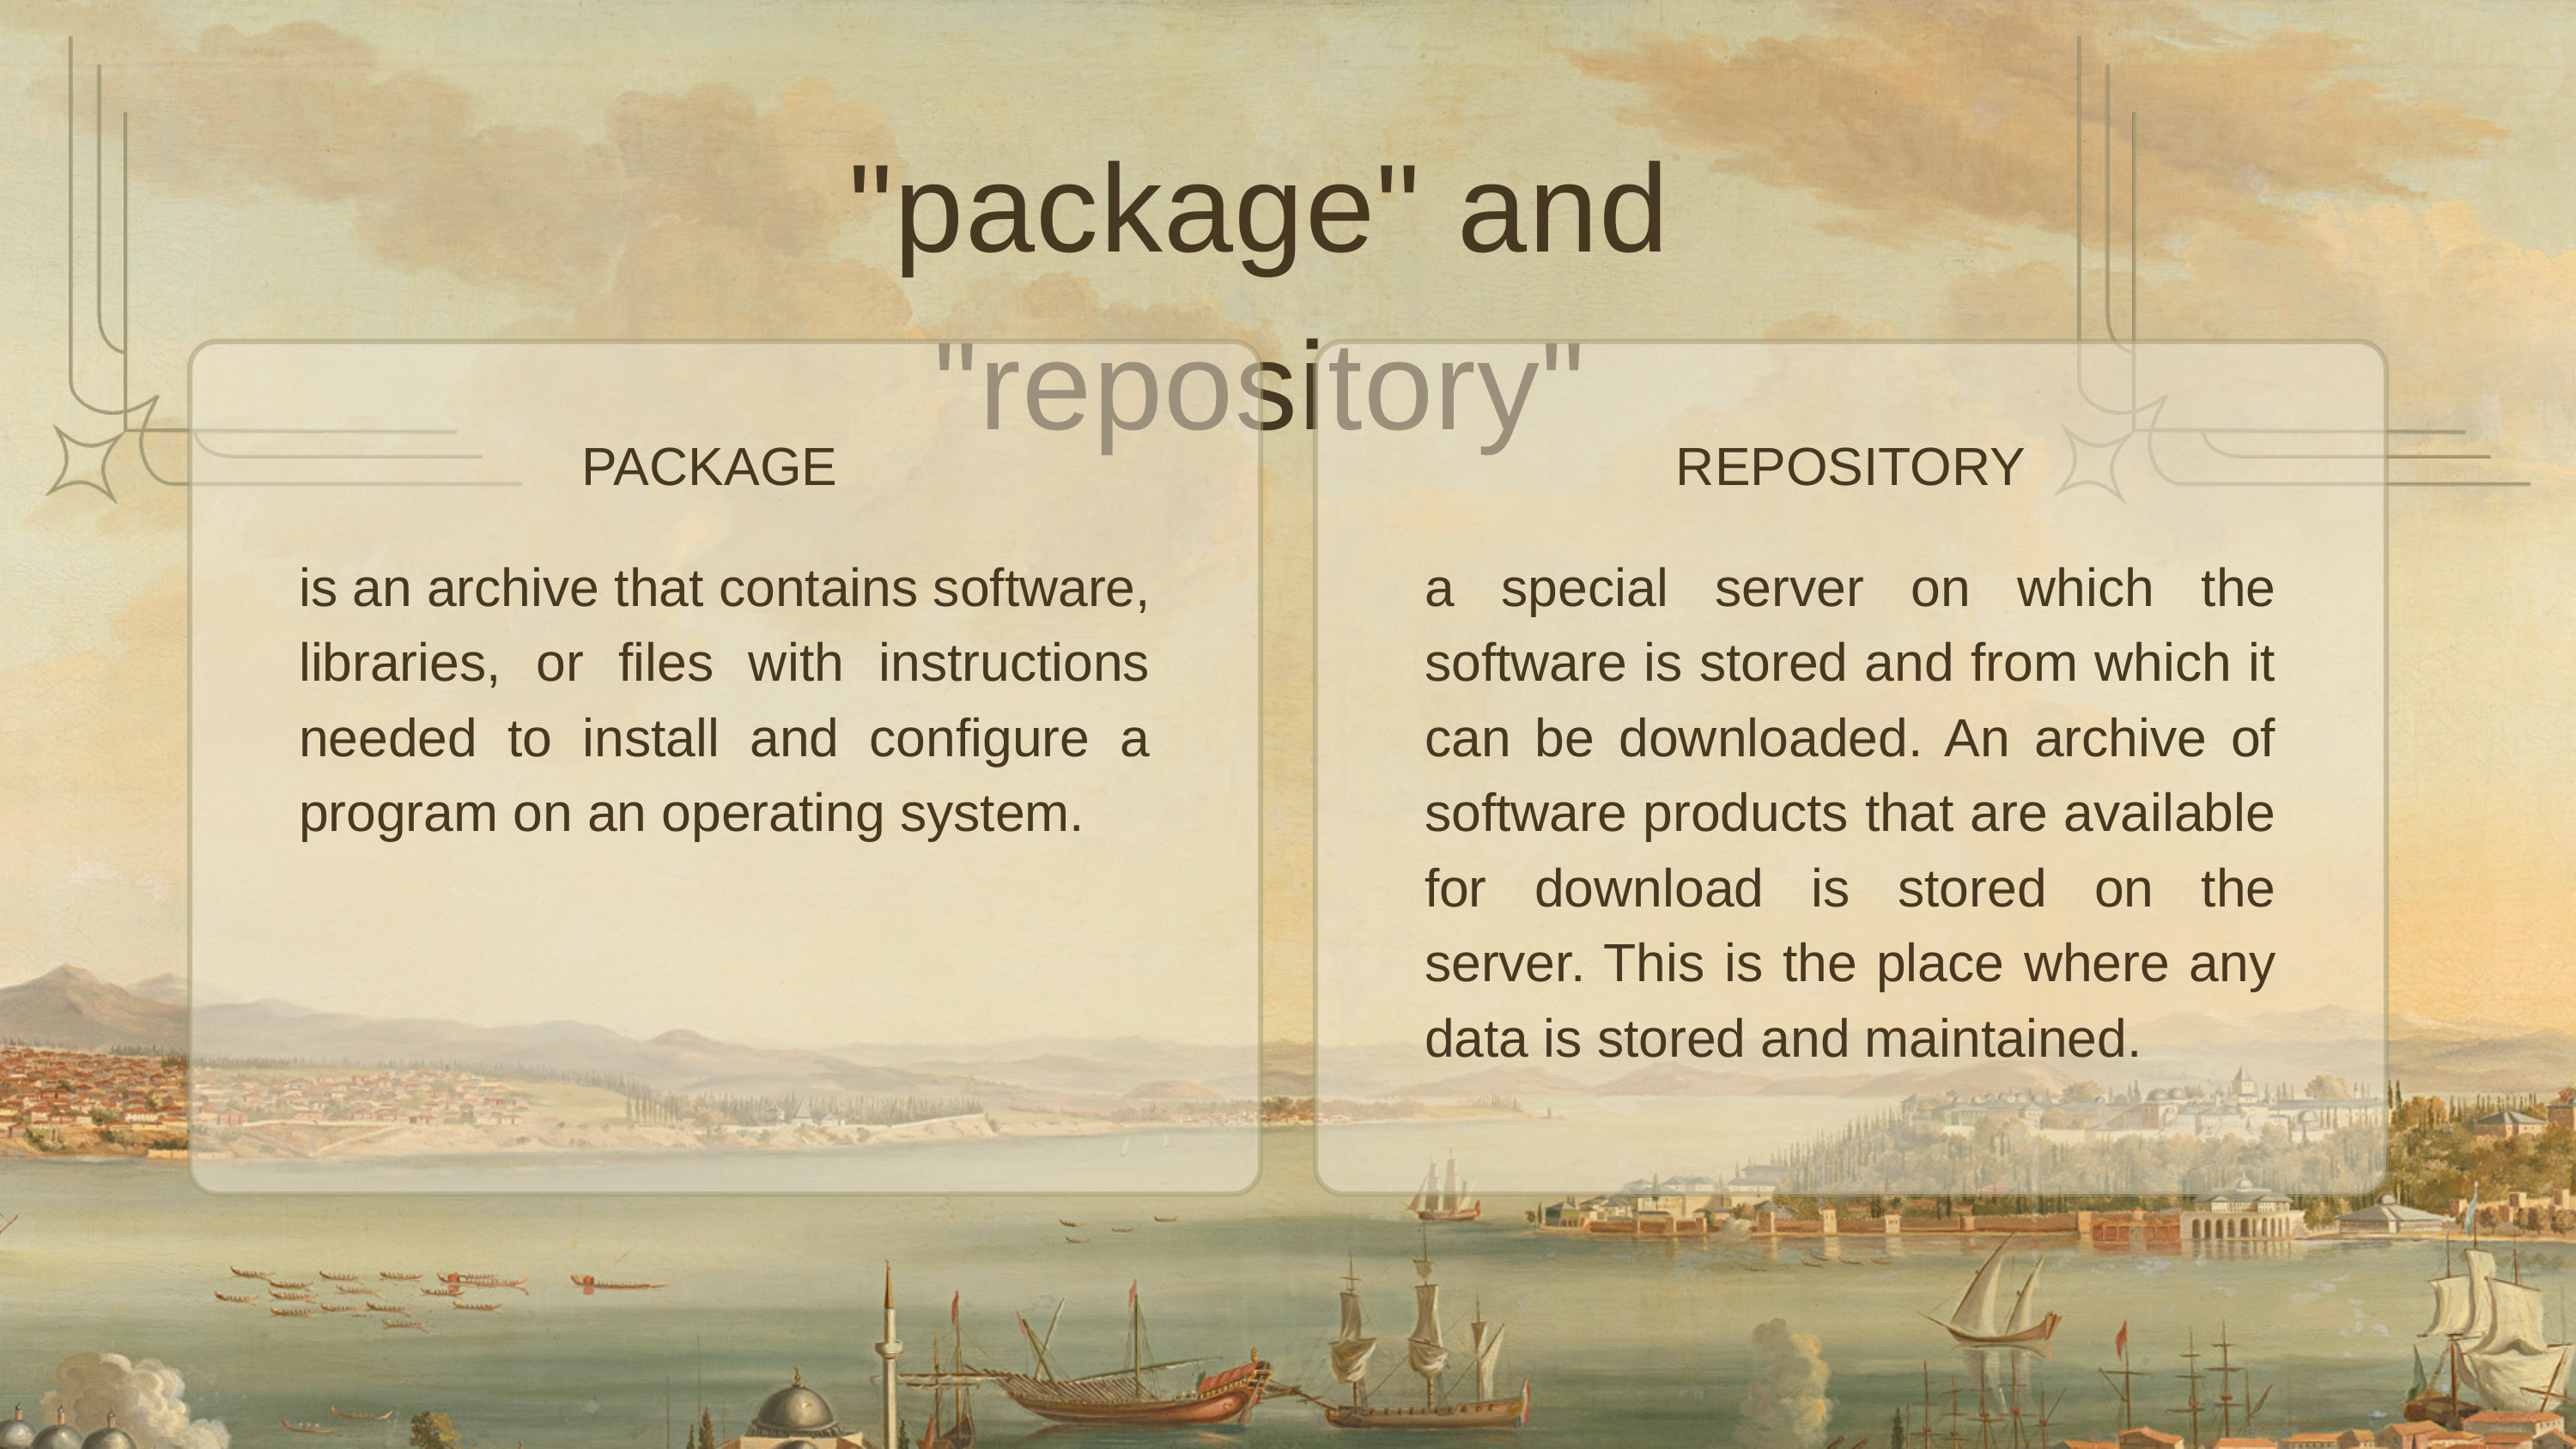

"package" and "repository"

PACKAGE
REPOSITORY
is an archive that contains software, libraries, or files with instructions needed to install and configure a program on an operating system.
a special server on which the software is stored and from which it can be downloaded. An archive of software products that are available for download is stored on the server. This is the place where any data is stored and maintained.